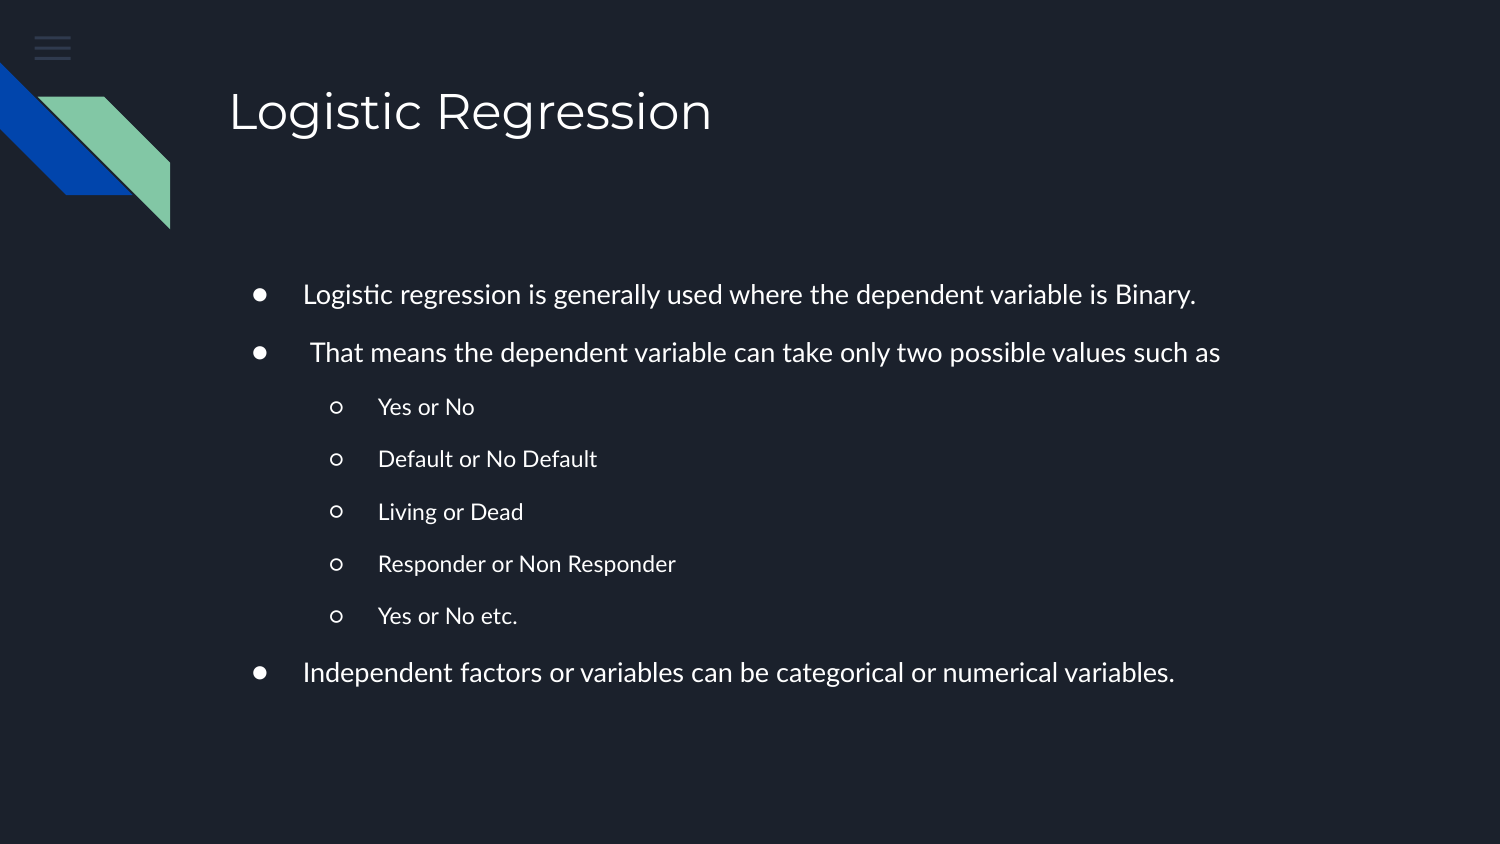

# Logistic Regression
Logistic regression is generally used where the dependent variable is Binary.
 That means the dependent variable can take only two possible values such as
Yes or No
Default or No Default
Living or Dead
Responder or Non Responder
Yes or No etc.
Independent factors or variables can be categorical or numerical variables.